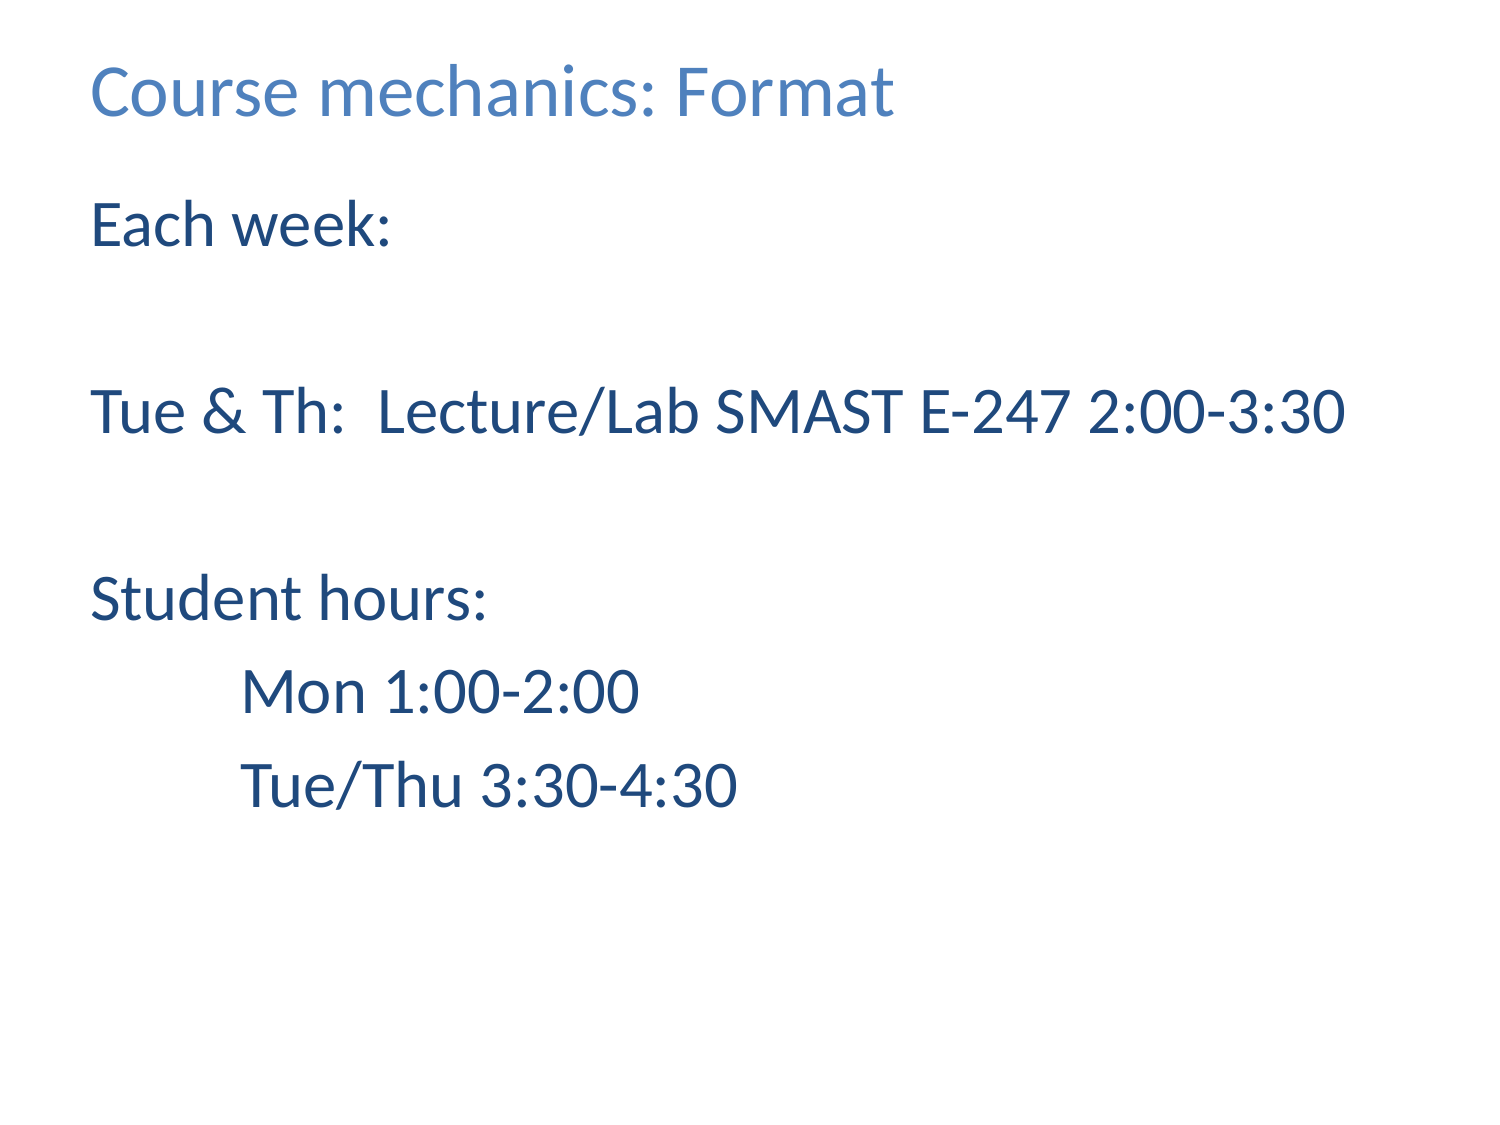

# Course mechanics: Format
Each week:

Tue & Th:  Lecture/Lab SMAST E-247 2:00-3:30

Student hours:
	Mon 1:00-2:00
	Tue/Thu 3:30-4:30